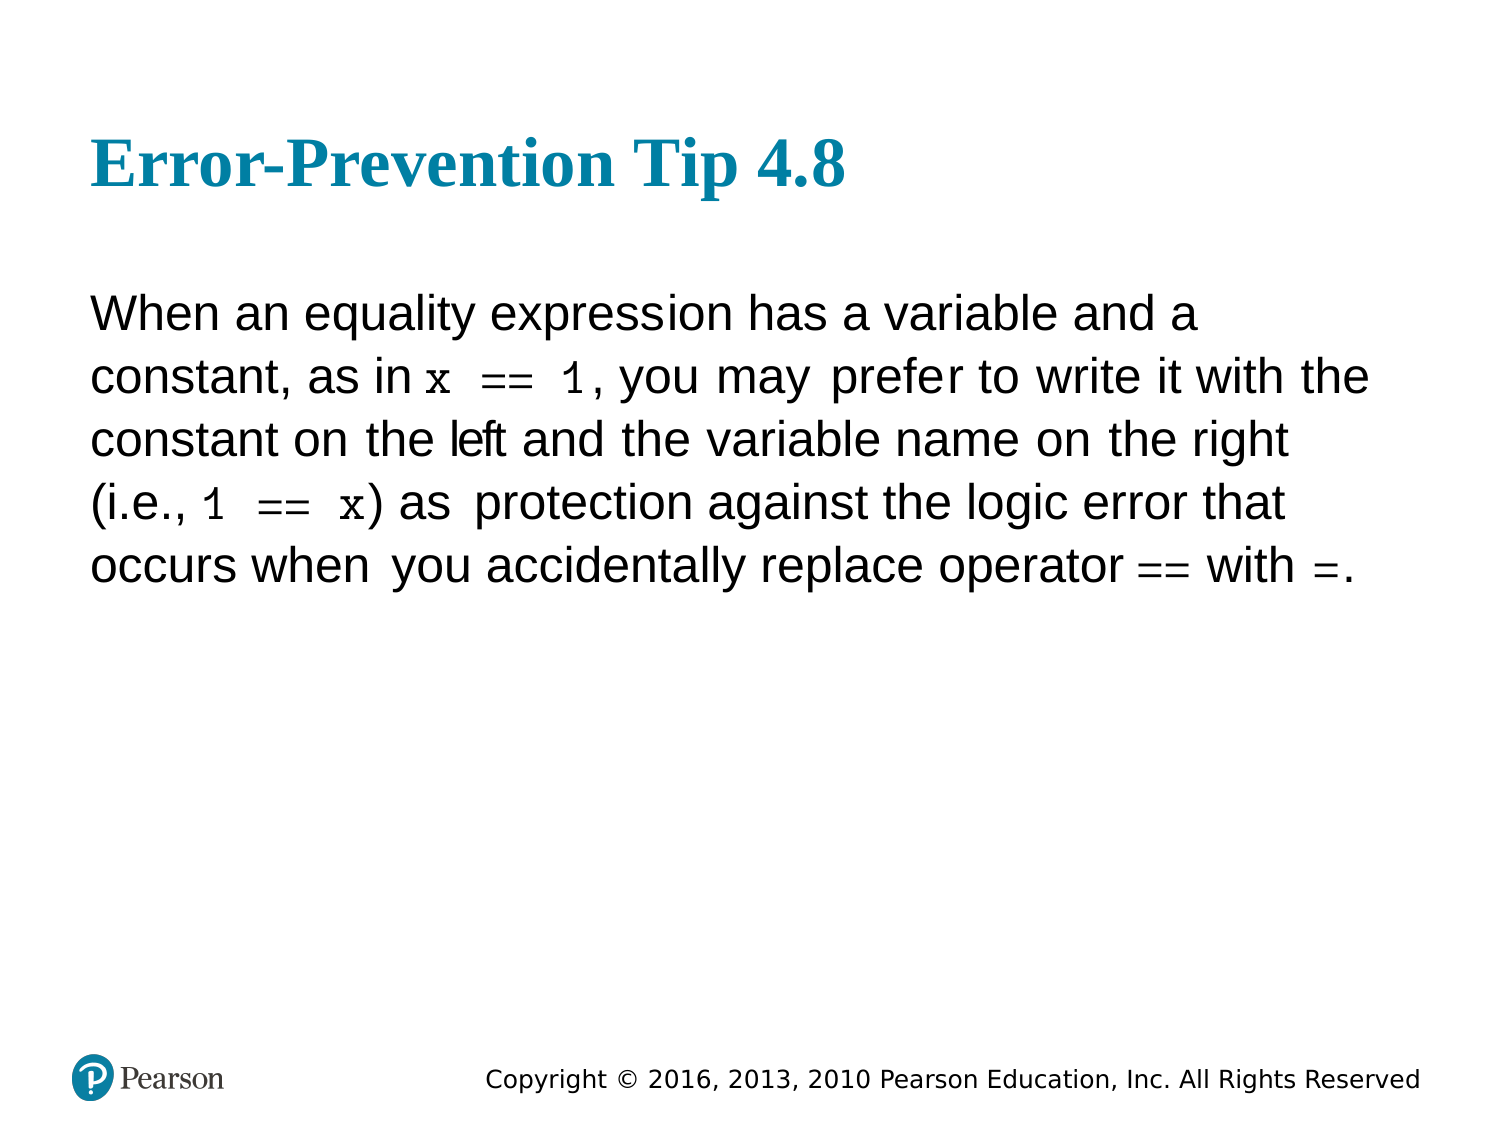

# Error-Prevention Tip 4.8
When an equality expression has a variable and a constant, as in x == 1, you may prefer to write it with the constant on the left and the variable name on the right (i.e., 1 == x) as protection against the logic error that occurs when you accidentally replace operator == with =.